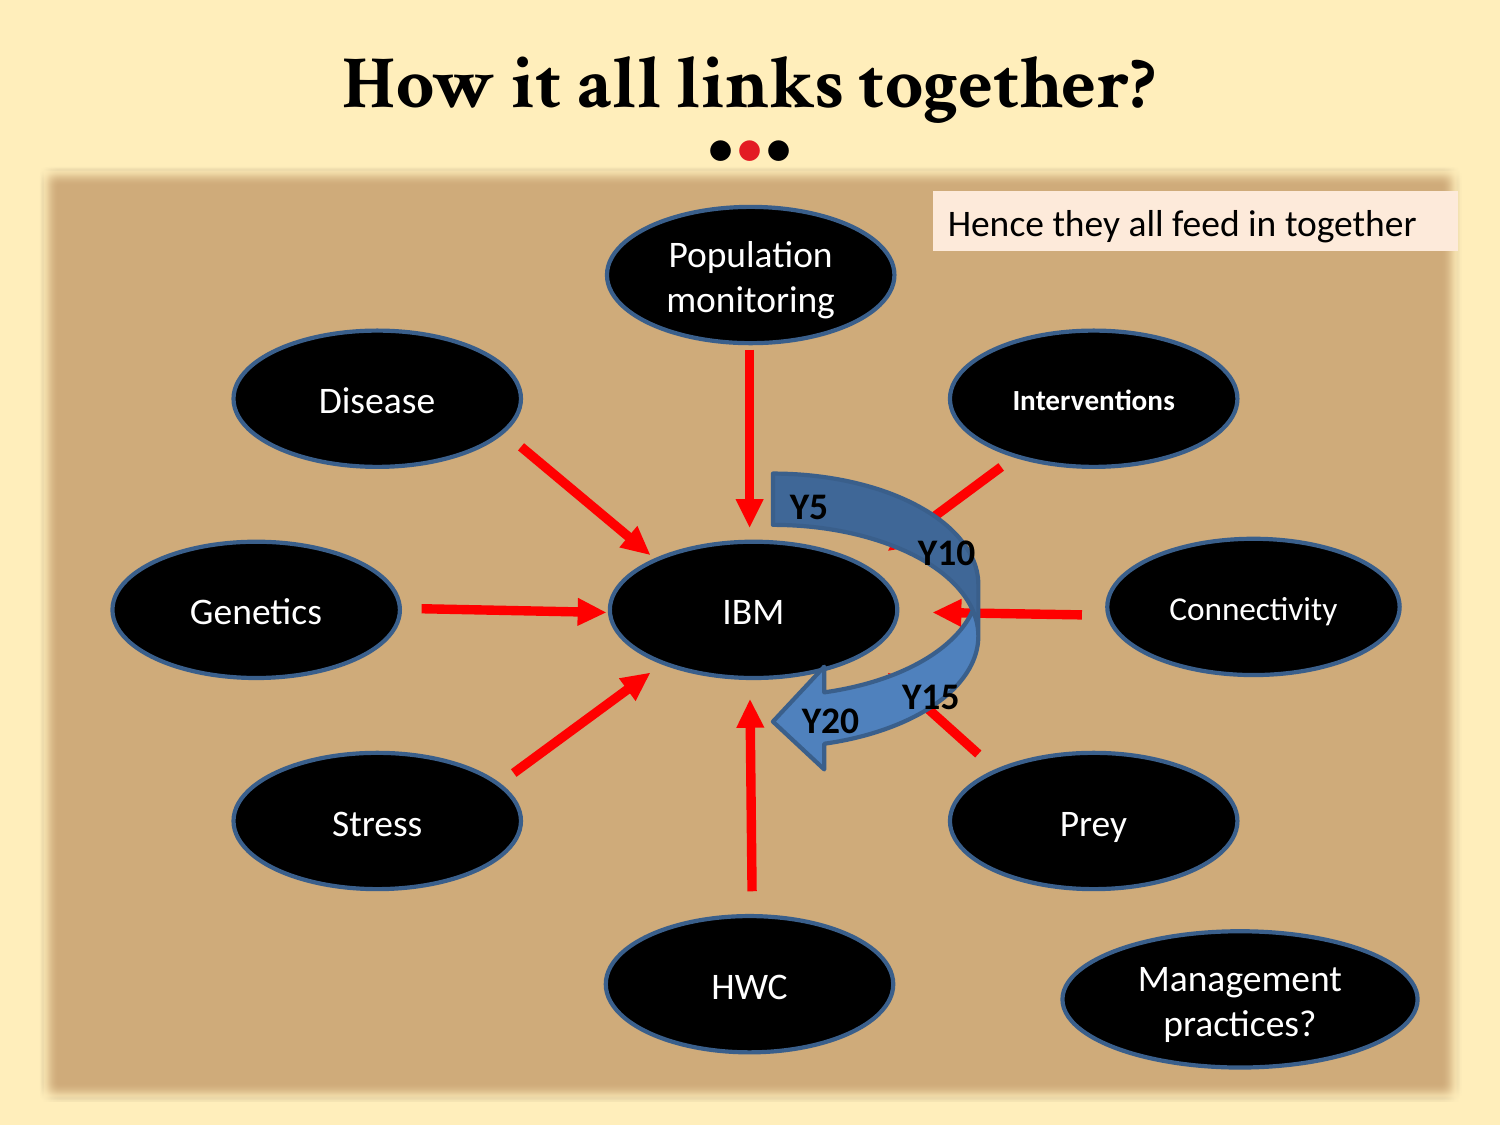

How it all links together?
•••

Hence they all feed in together
Population monitoring

Disease
Interventions

Y5
Y10
Connectivity
Genetics
IBM
Y15
Y20
Prey
Stress
HWC
Management practices?